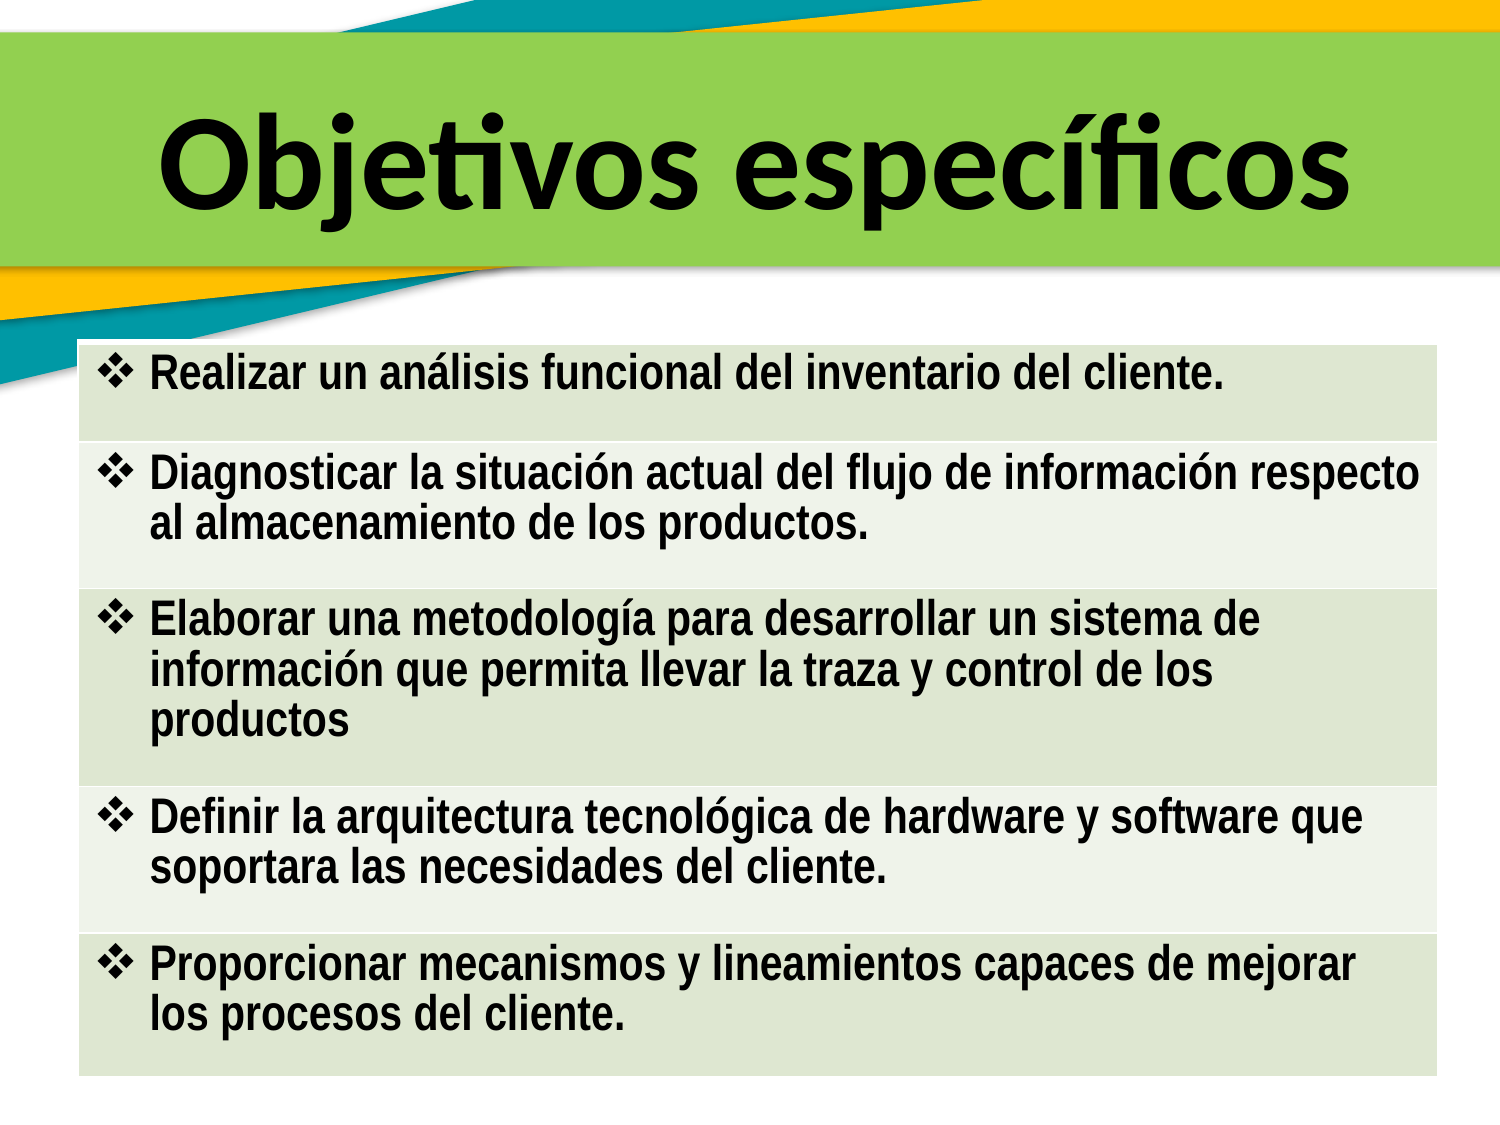

Objetivos específicos
| Realizar un análisis funcional del inventario del cliente. |
| --- |
| Diagnosticar la situación actual del flujo de información respecto al almacenamiento de los productos. |
| --- |
| Elaborar una metodología para desarrollar un sistema de información que permita llevar la traza y control de los productos |
| --- |
| Definir la arquitectura tecnológica de hardware y software que soportara las necesidades del cliente. |
| --- |
| Proporcionar mecanismos y lineamientos capaces de mejorar los procesos del cliente. |
| --- |